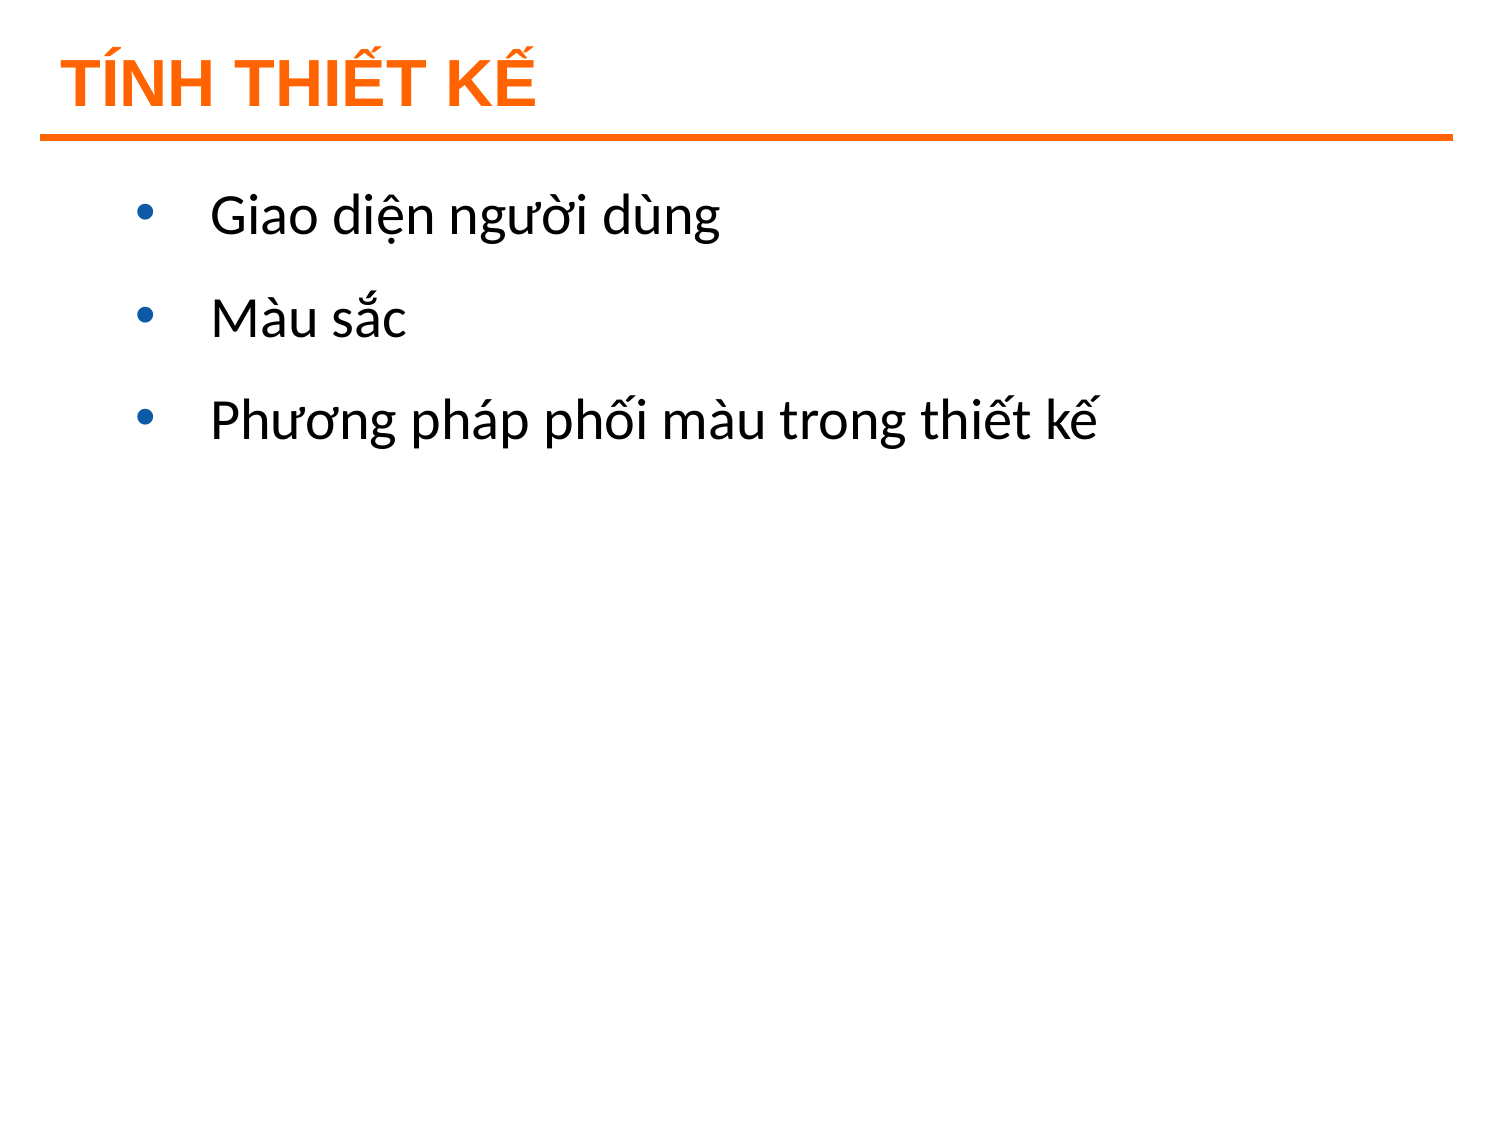

# Tính thiết kế
Giao diện người dùng
Màu sắc
Phương pháp phối màu trong thiết kế